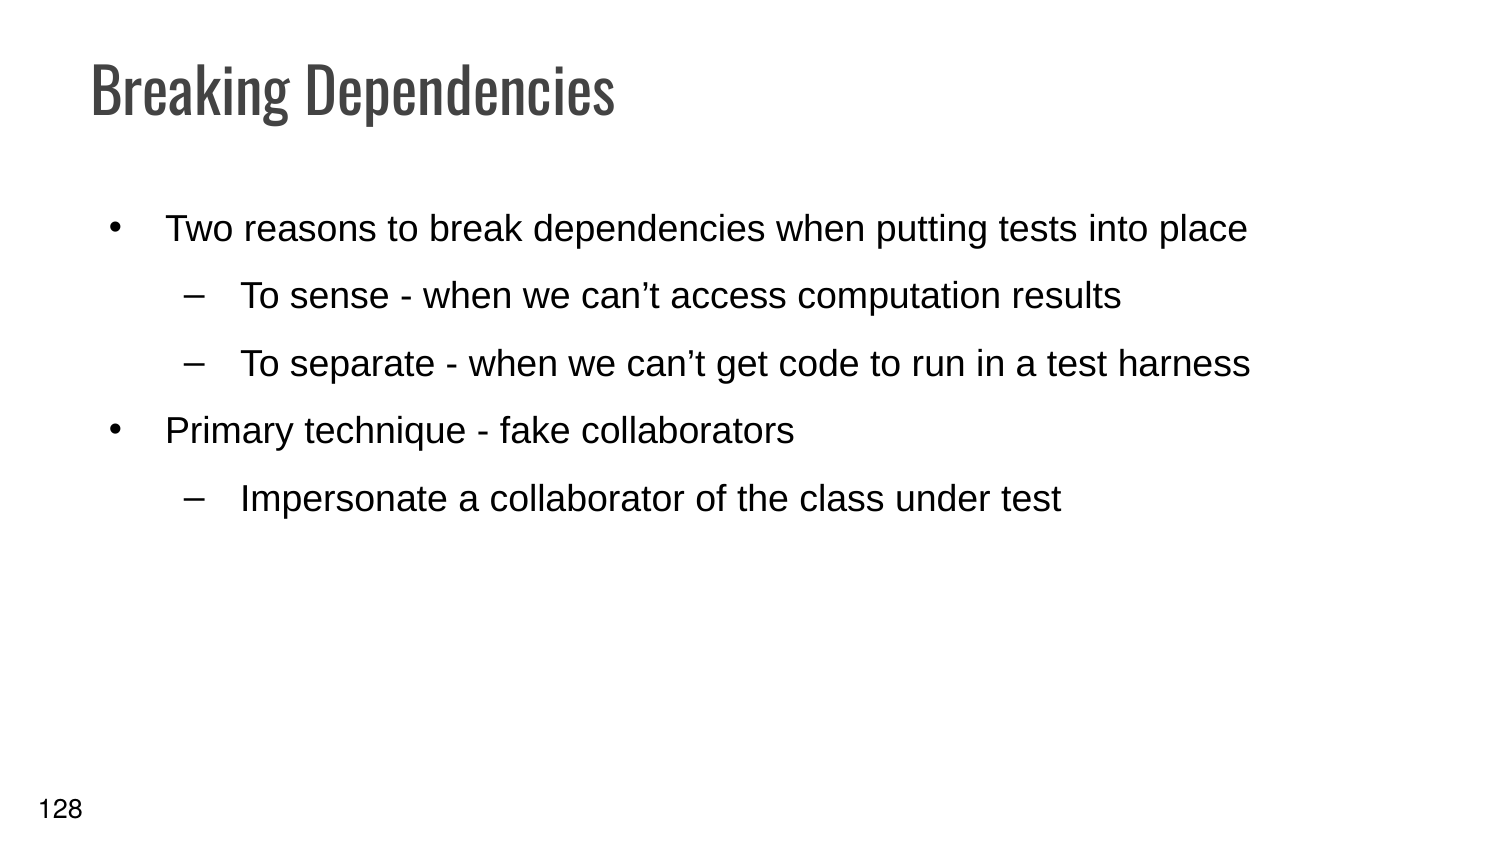

# Breaking Dependencies
Two reasons to break dependencies when putting tests into place
To sense - when we can’t access computation results
To separate - when we can’t get code to run in a test harness
Primary technique - fake collaborators
Impersonate a collaborator of the class under test
128